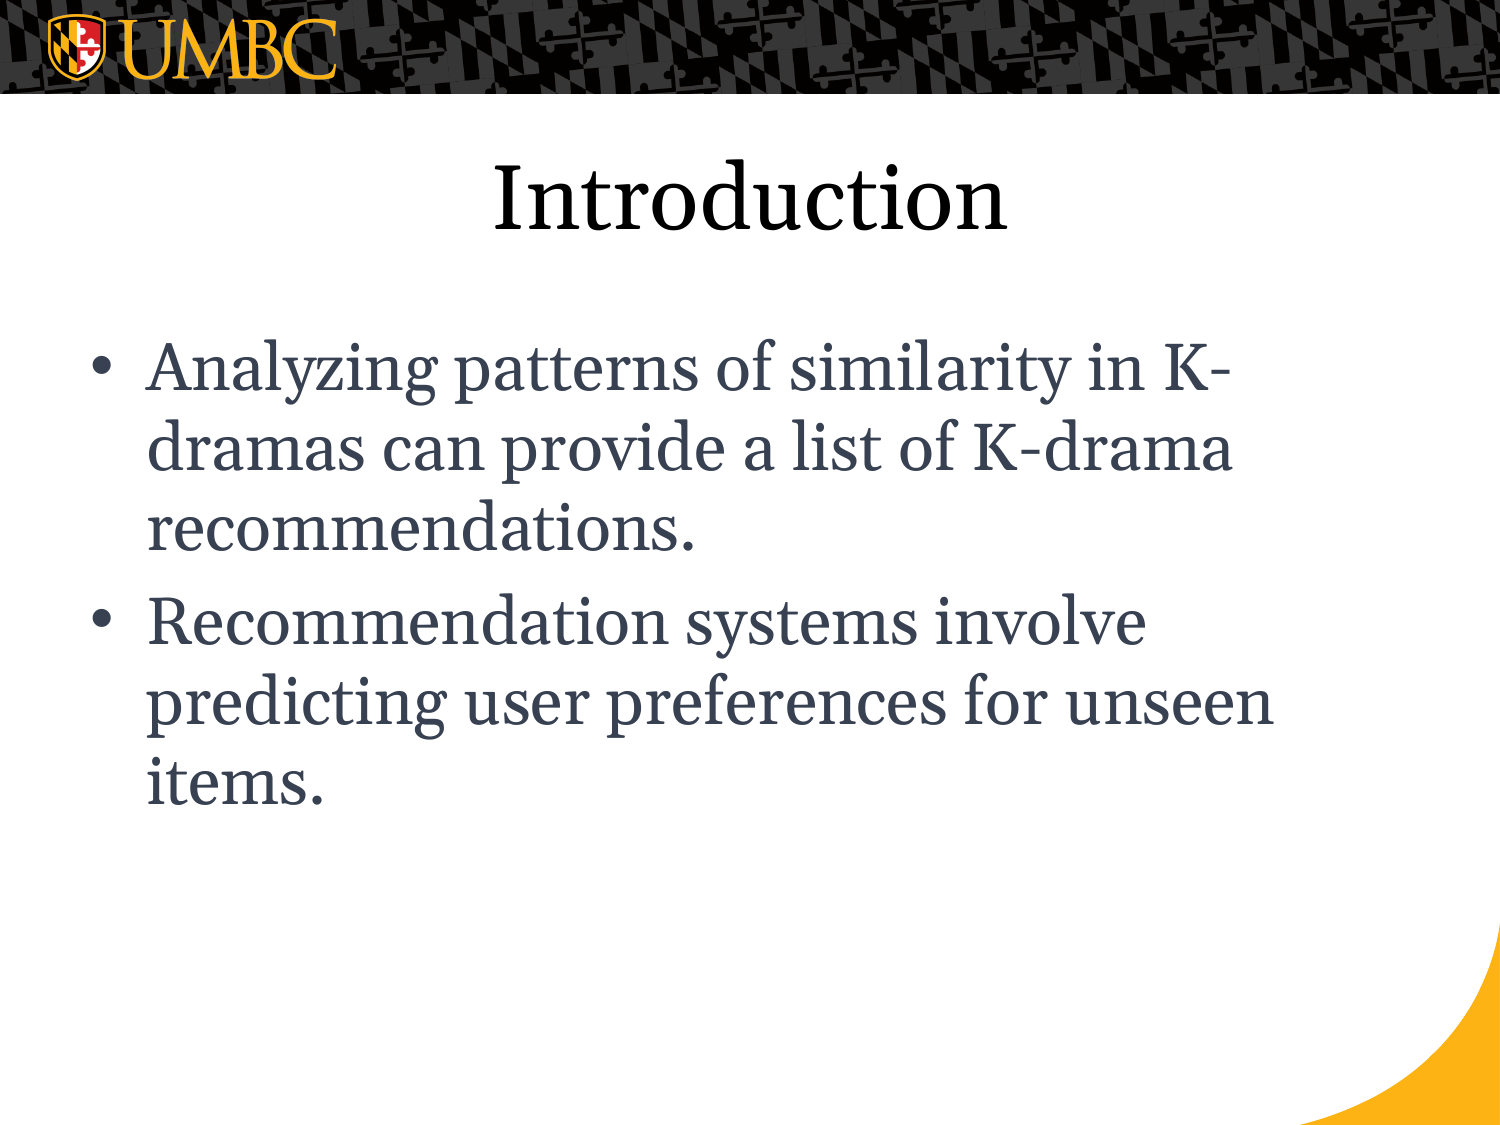

# Introduction
Analyzing patterns of similarity in K-dramas can provide a list of K-drama recommendations.
Recommendation systems involve predicting user preferences for unseen items.